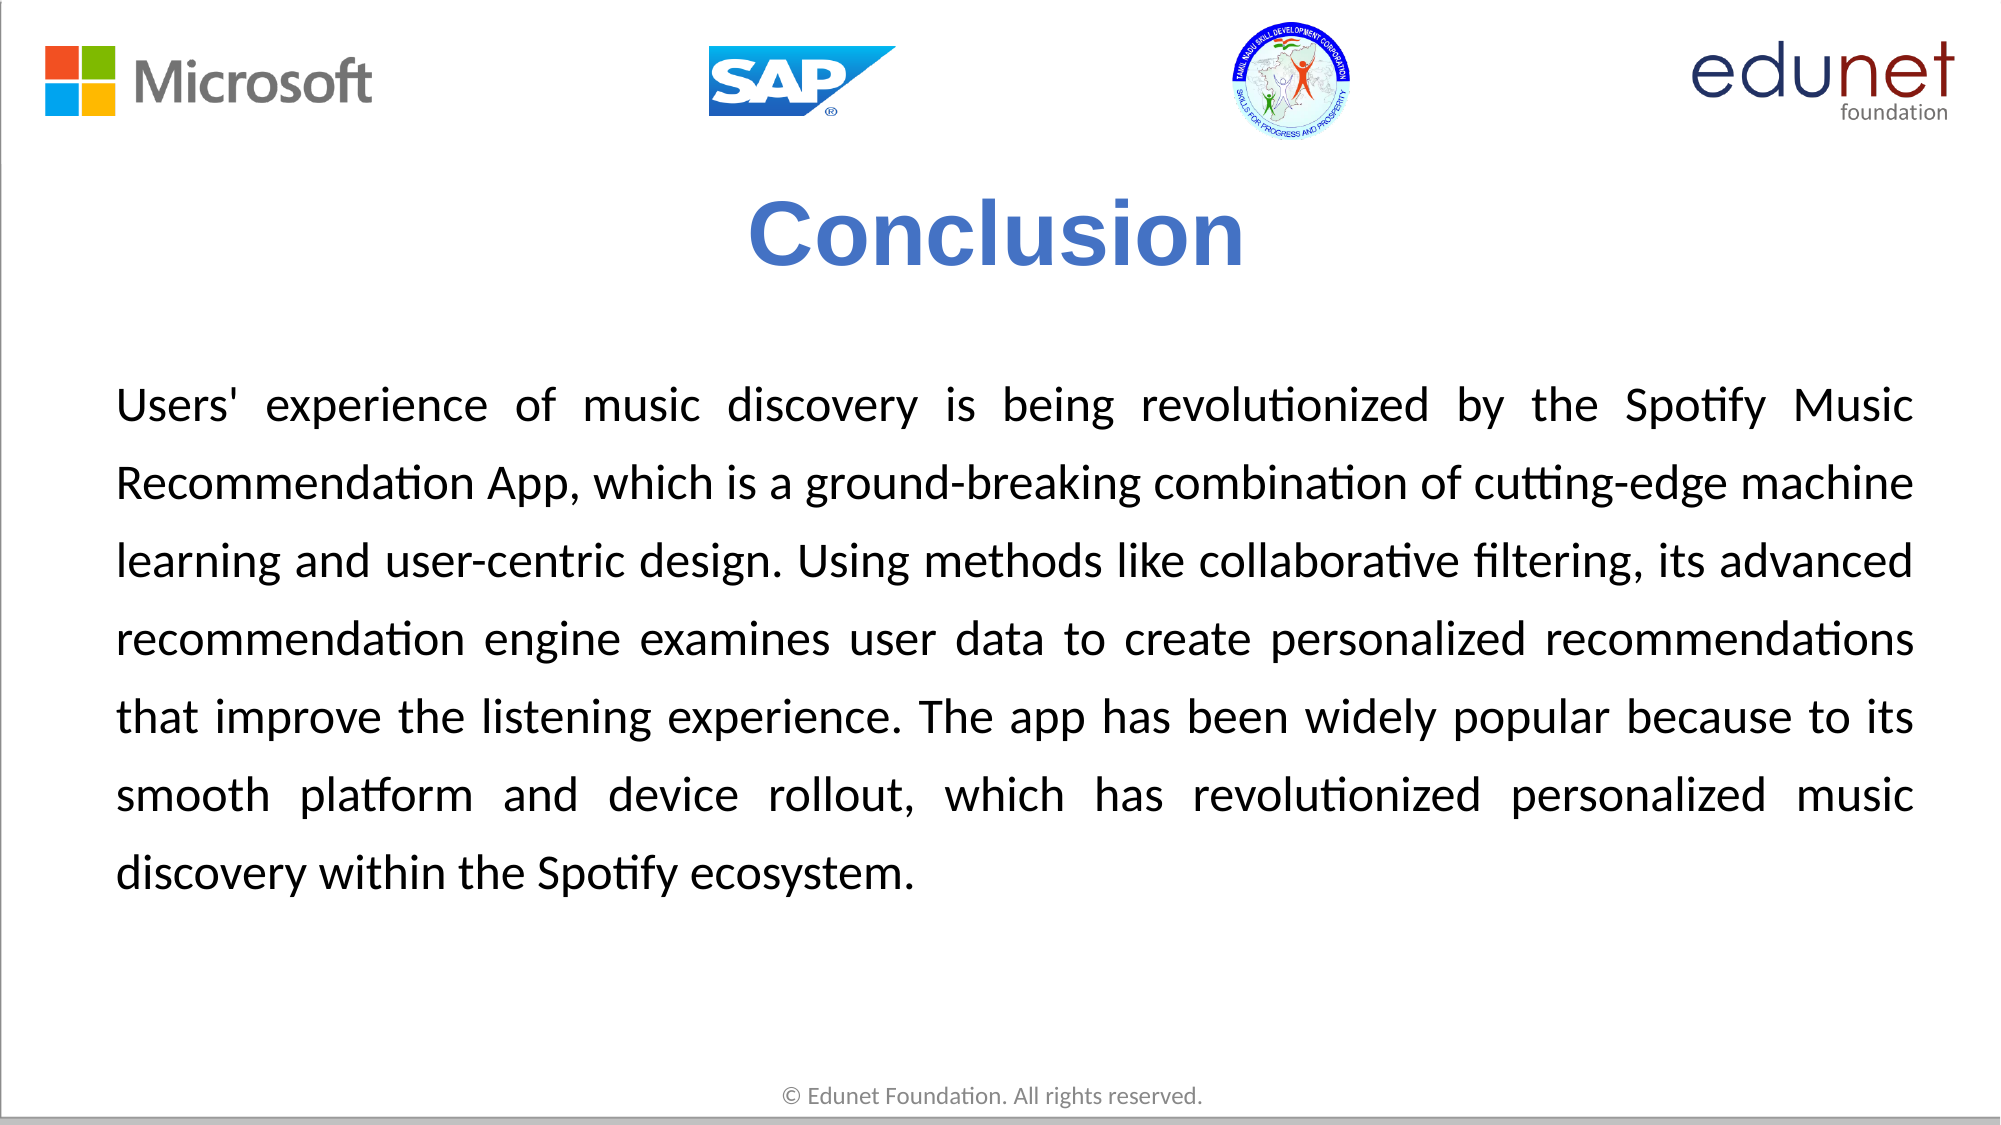

# Conclusion
Users' experience of music discovery is being revolutionized by the Spotify Music Recommendation App, which is a ground-breaking combination of cutting-edge machine learning and user-centric design. Using methods like collaborative filtering, its advanced recommendation engine examines user data to create personalized recommendations that improve the listening experience. The app has been widely popular because to its smooth platform and device rollout, which has revolutionized personalized music discovery within the Spotify ecosystem.

© Edunet Foundation. All rights reserved.